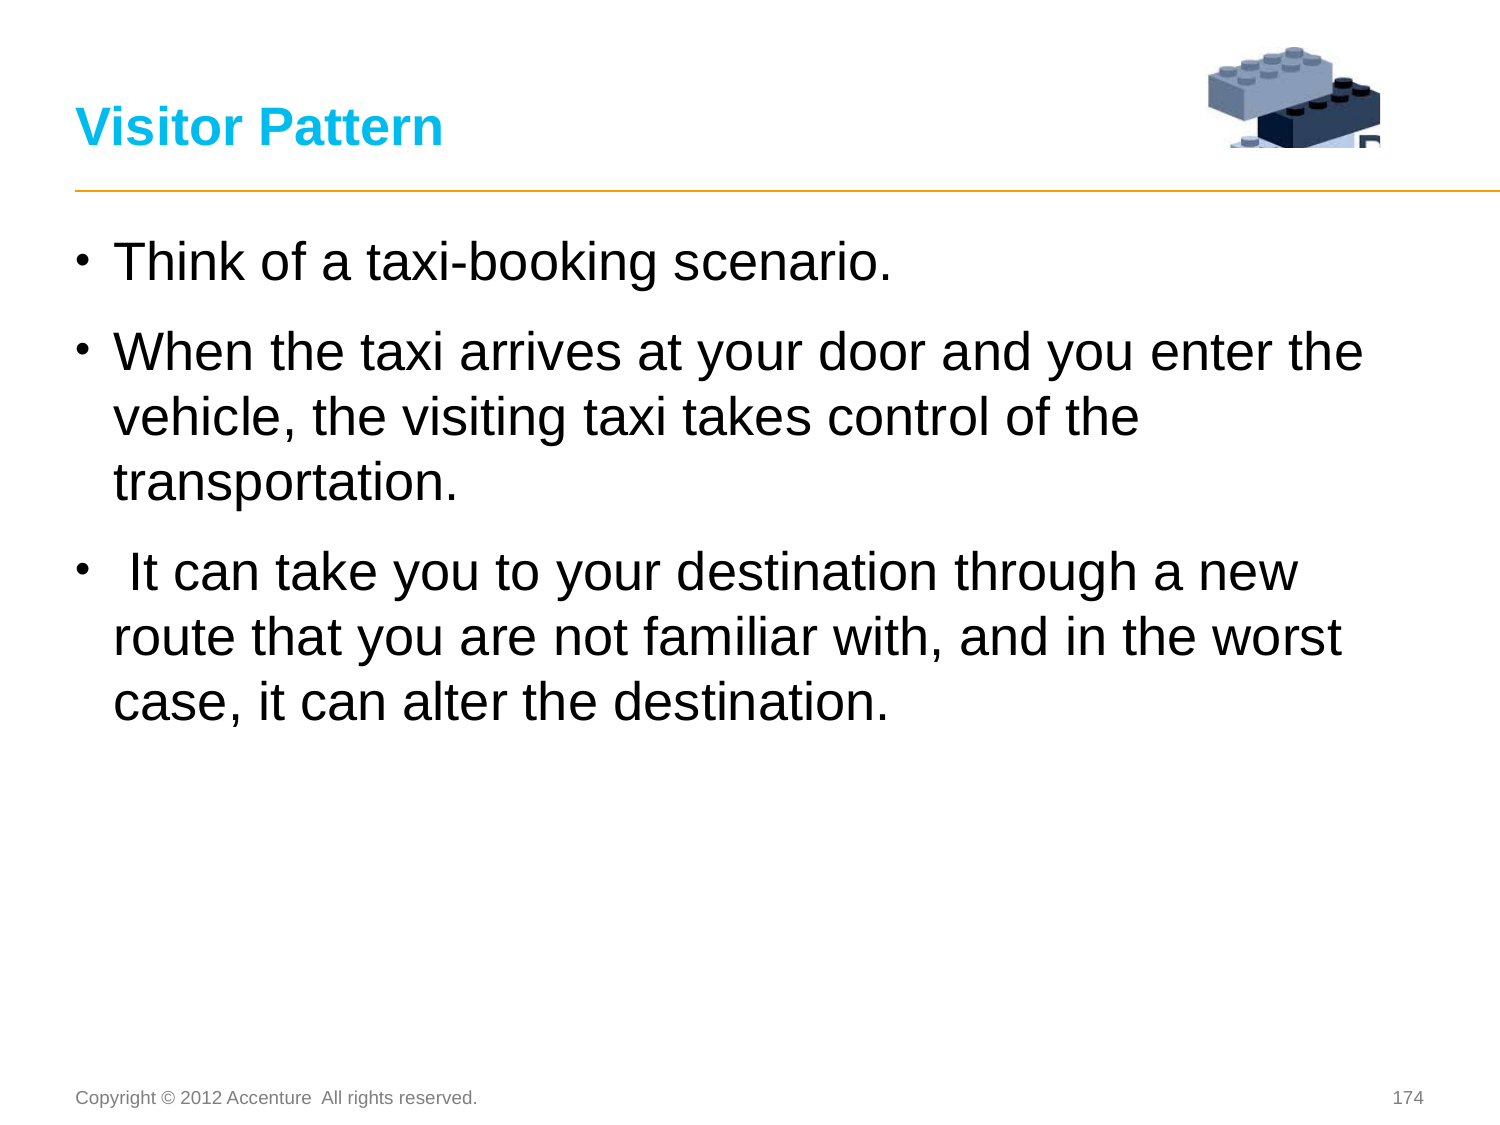

# Visitor Pattern
Think of a taxi-booking scenario.
When the taxi arrives at your door and you enter the vehicle, the visiting taxi takes control of the transportation.
 It can take you to your destination through a new route that you are not familiar with, and in the worst case, it can alter the destination.